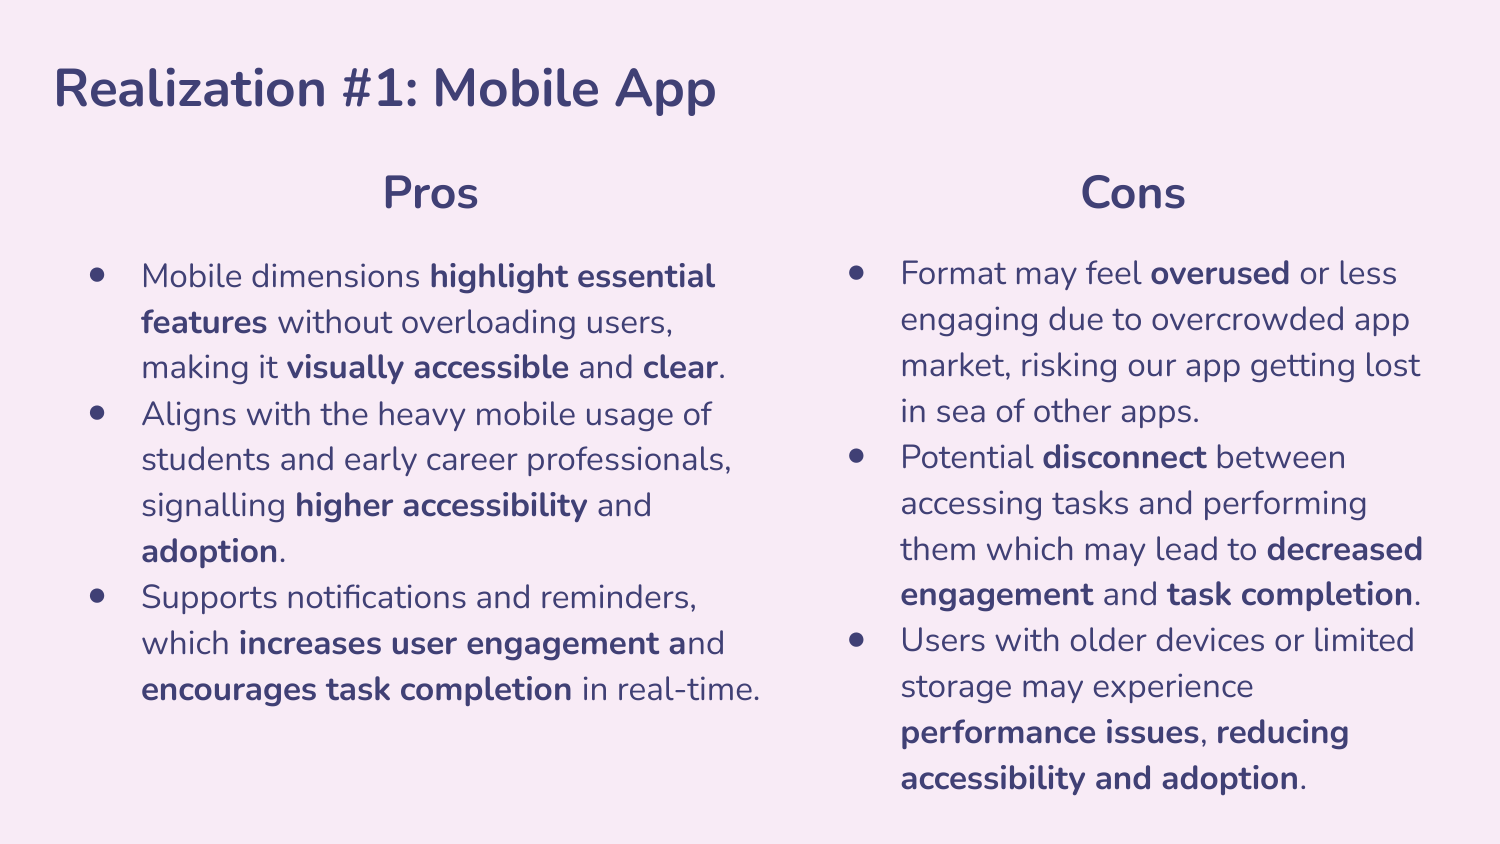

# Realization #1: Mobile App
Pros
Cons
Format may feel overused or less engaging due to overcrowded app market, risking our app getting lost in sea of other apps.
Potential disconnect between accessing tasks and performing them which may lead to decreased engagement and task completion.
Users with older devices or limited storage may experience performance issues, reducing accessibility and adoption.

Mobile dimensions highlight essential features without overloading users, making it visually accessible and clear.
Aligns with the heavy mobile usage of students and early career professionals, signalling higher accessibility and adoption.
Supports notifications and reminders, which increases user engagement and encourages task completion in real-time.